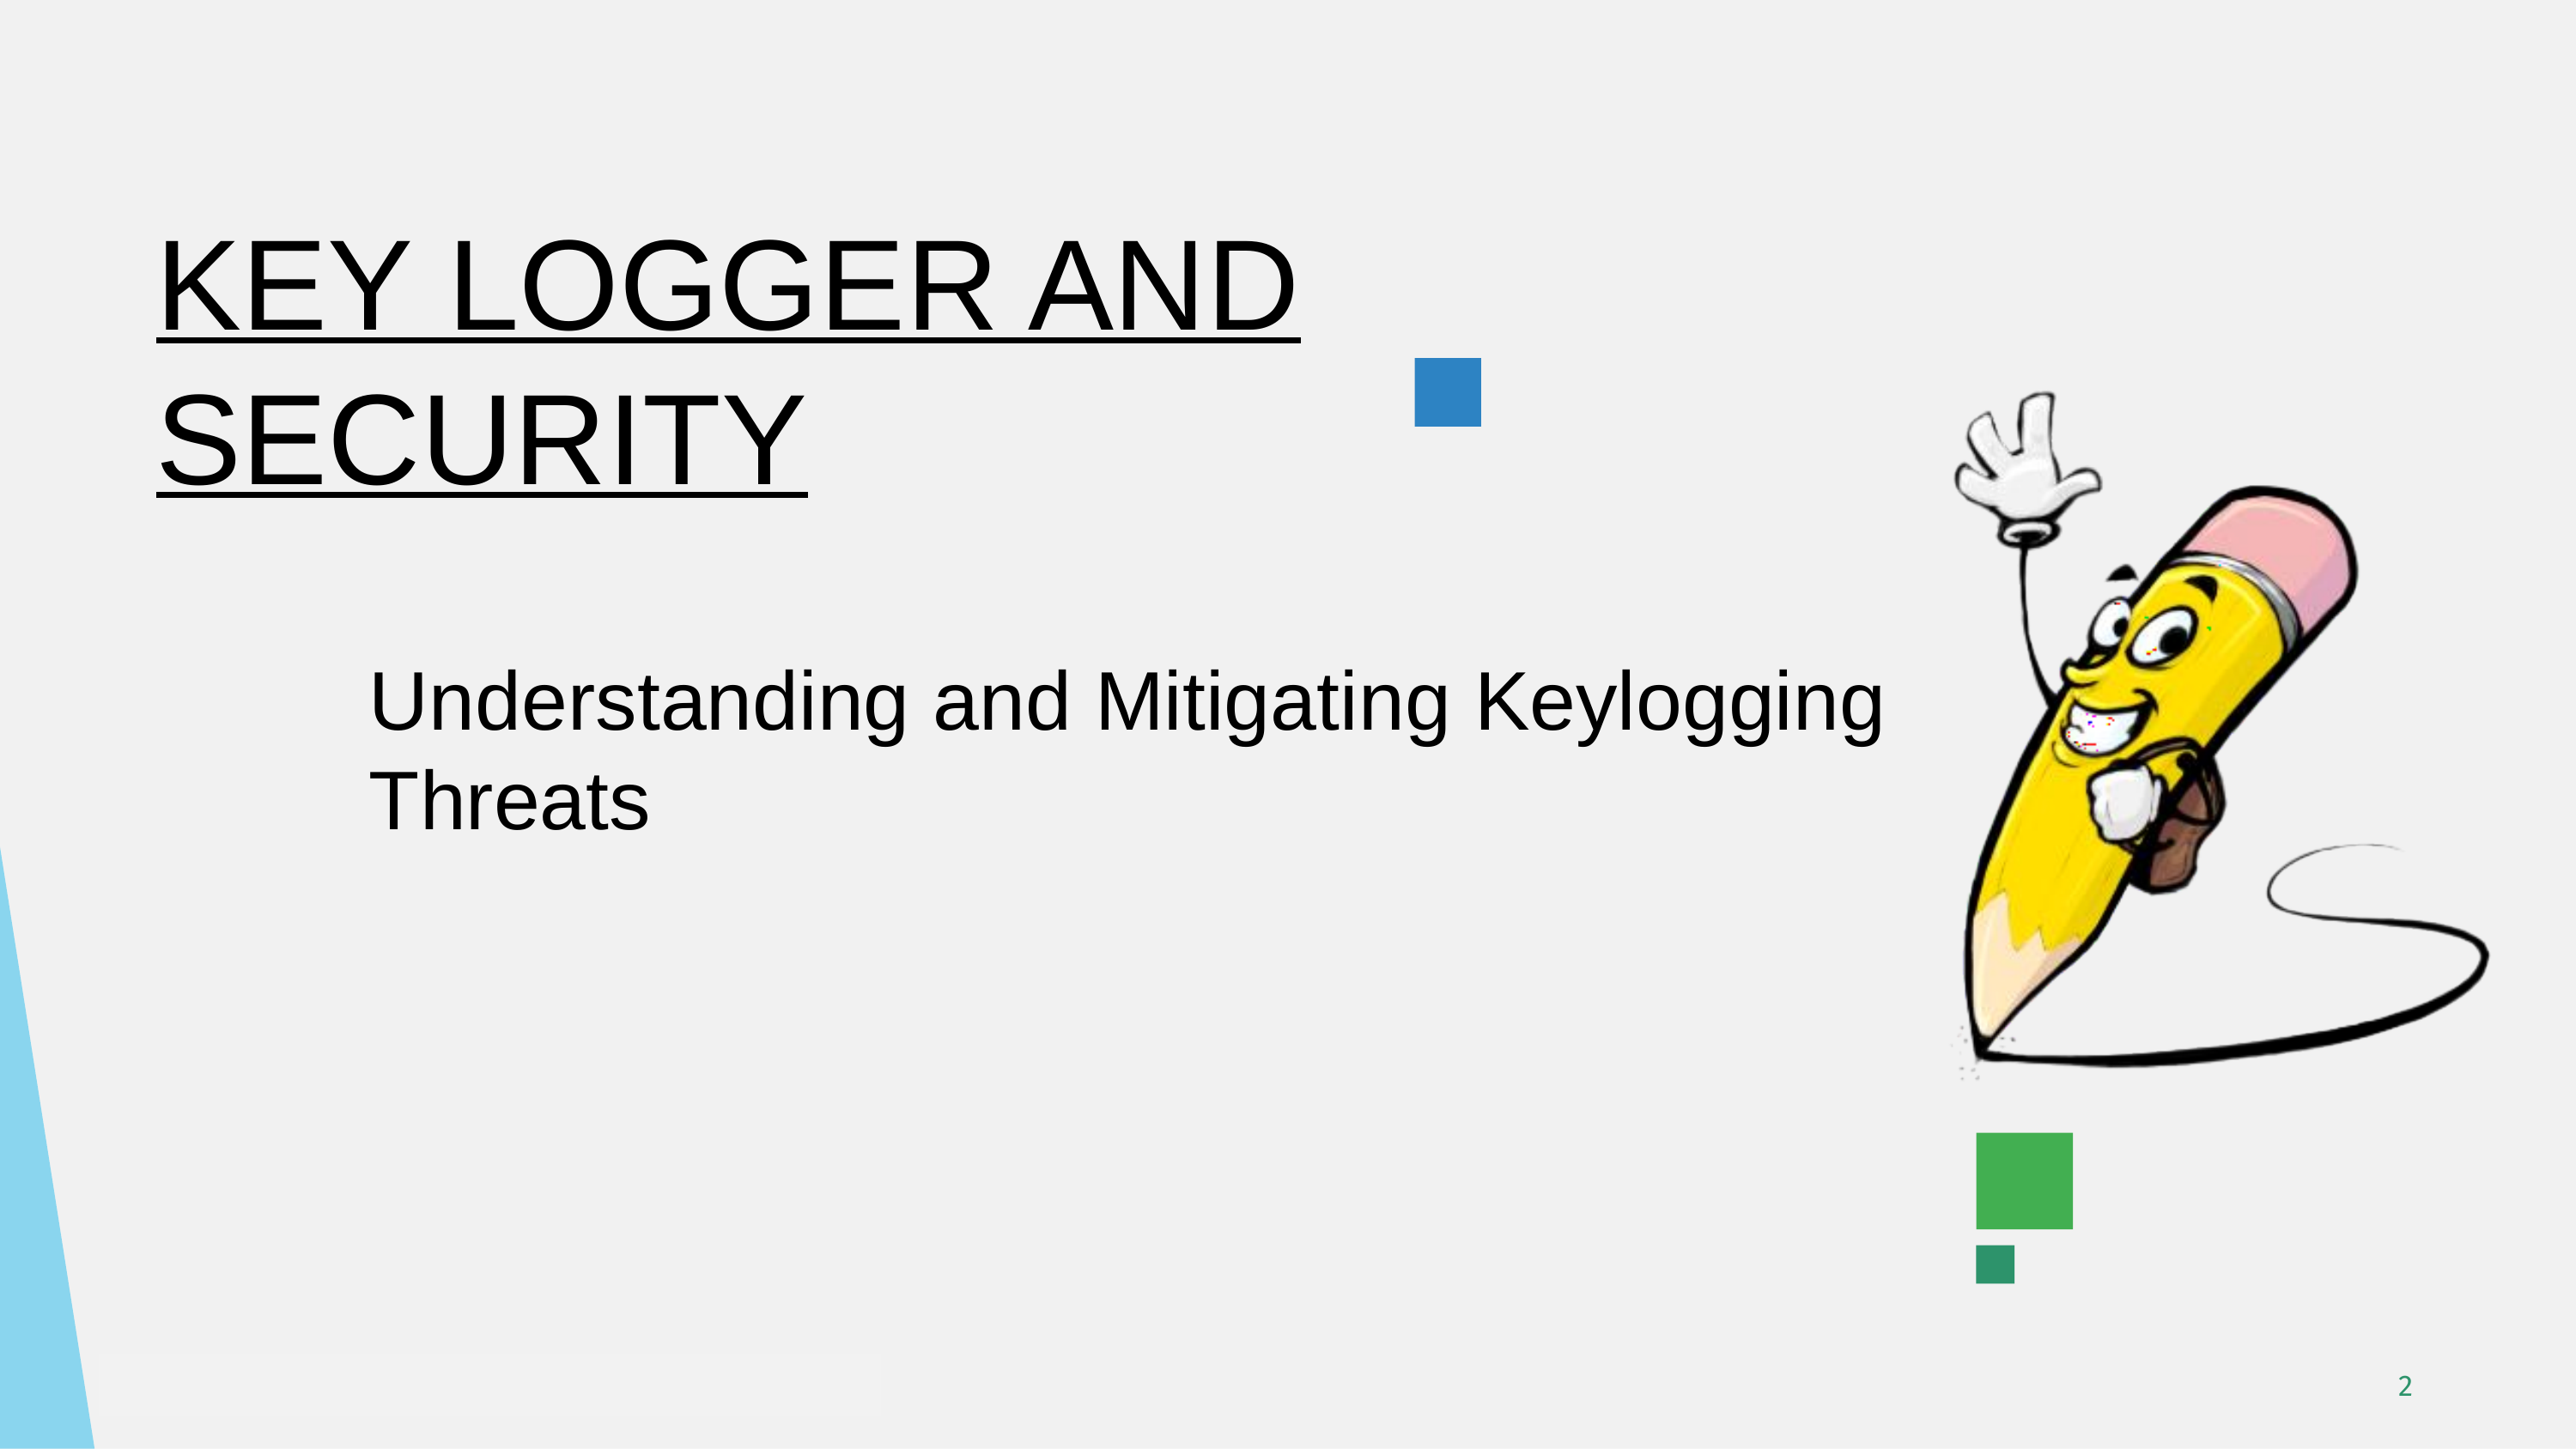

KEY LOGGER AND SECURITY

Understanding and Mitigating Keylogging Threats

2